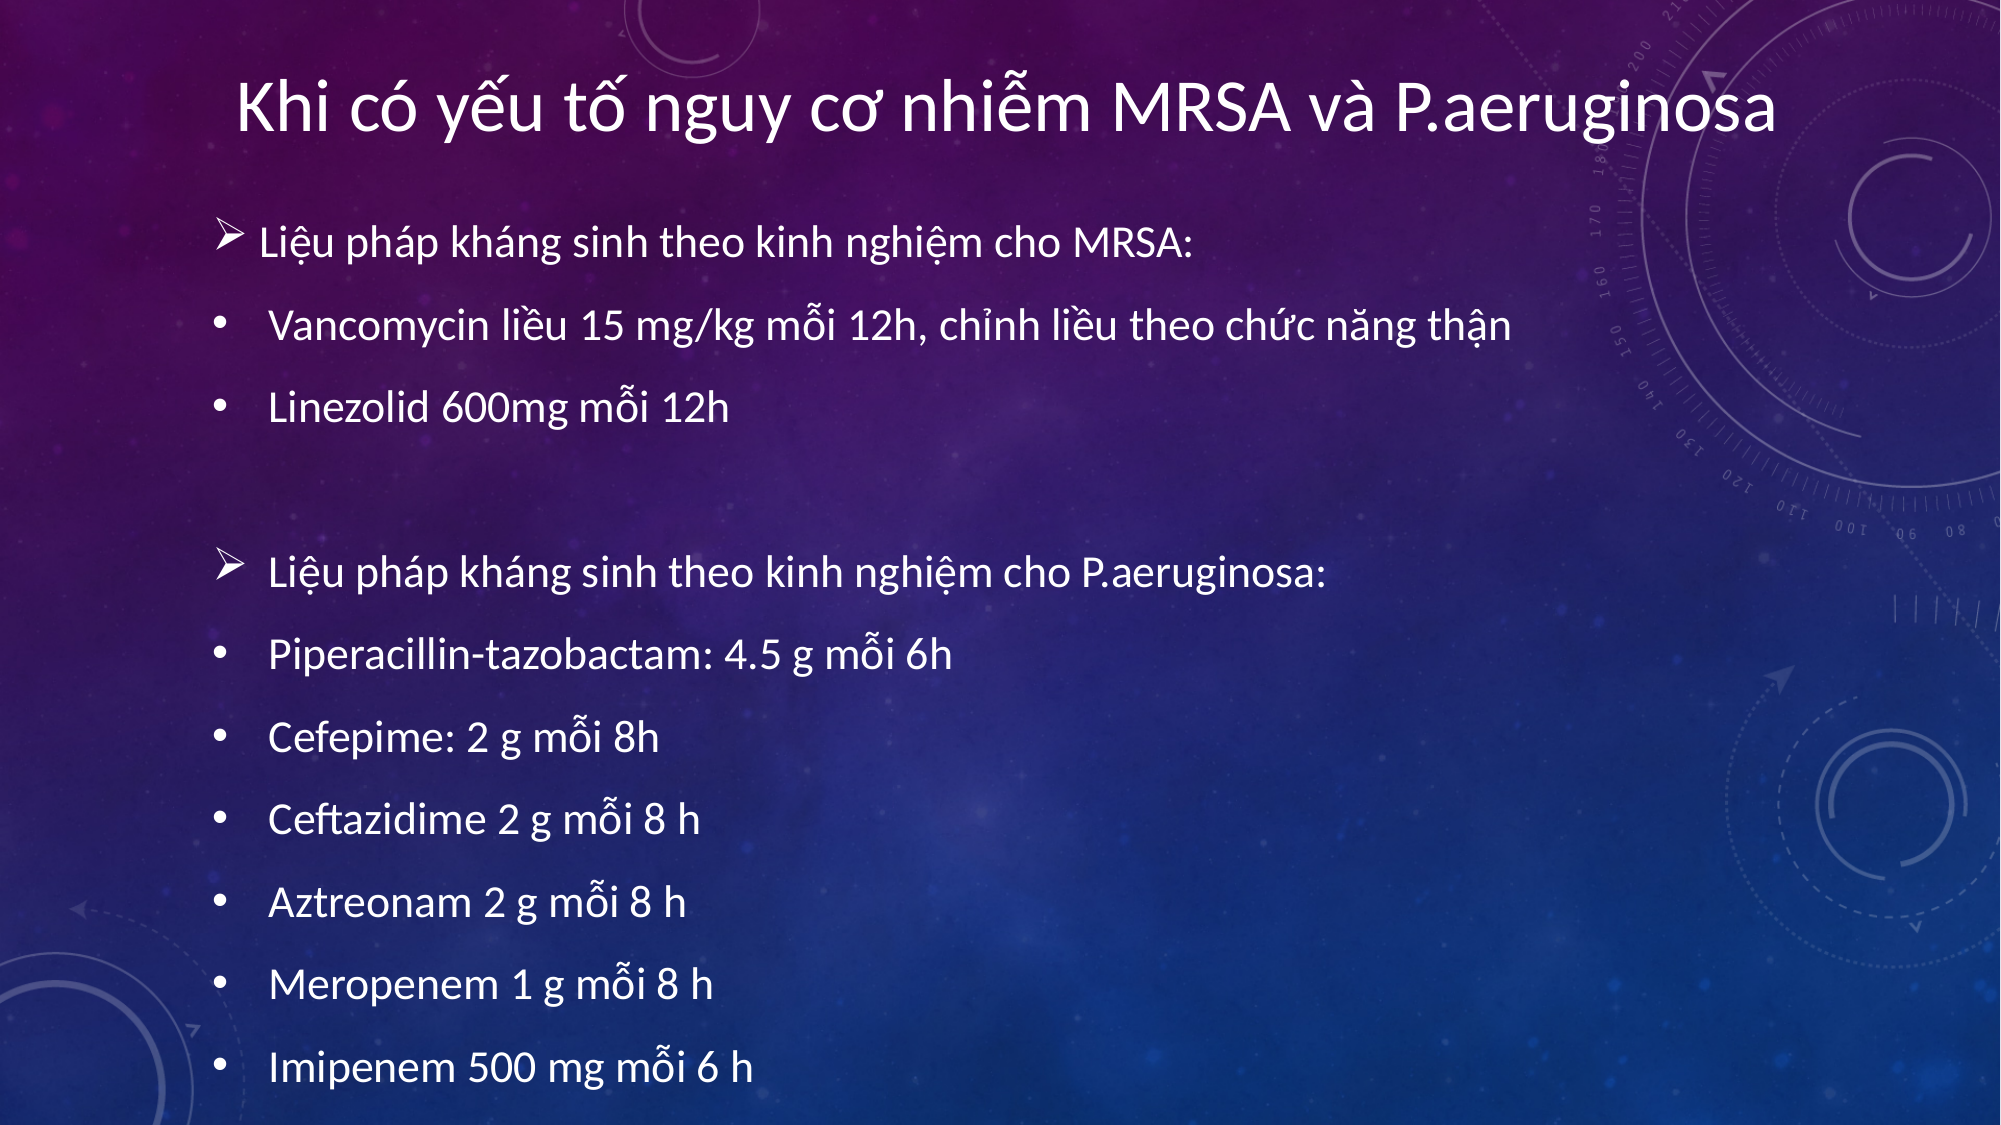

Khi có yếu tố nguy cơ nhiễm MRSA và P.aeruginosa
Liệu pháp kháng sinh theo kinh nghiệm cho MRSA:
Vancomycin liều 15 mg/kg mỗi 12h, chỉnh liều theo chức năng thận
Linezolid 600mg mỗi 12h

Liệu pháp kháng sinh theo kinh nghiệm cho P.aeruginosa:
Piperacillin-tazobactam: 4.5 g mỗi 6h
Cefepime: 2 g mỗi 8h
Ceftazidime 2 g mỗi 8 h
Aztreonam 2 g mỗi 8 h
Meropenem 1 g mỗi 8 h
Imipenem 500 mg mỗi 6 h